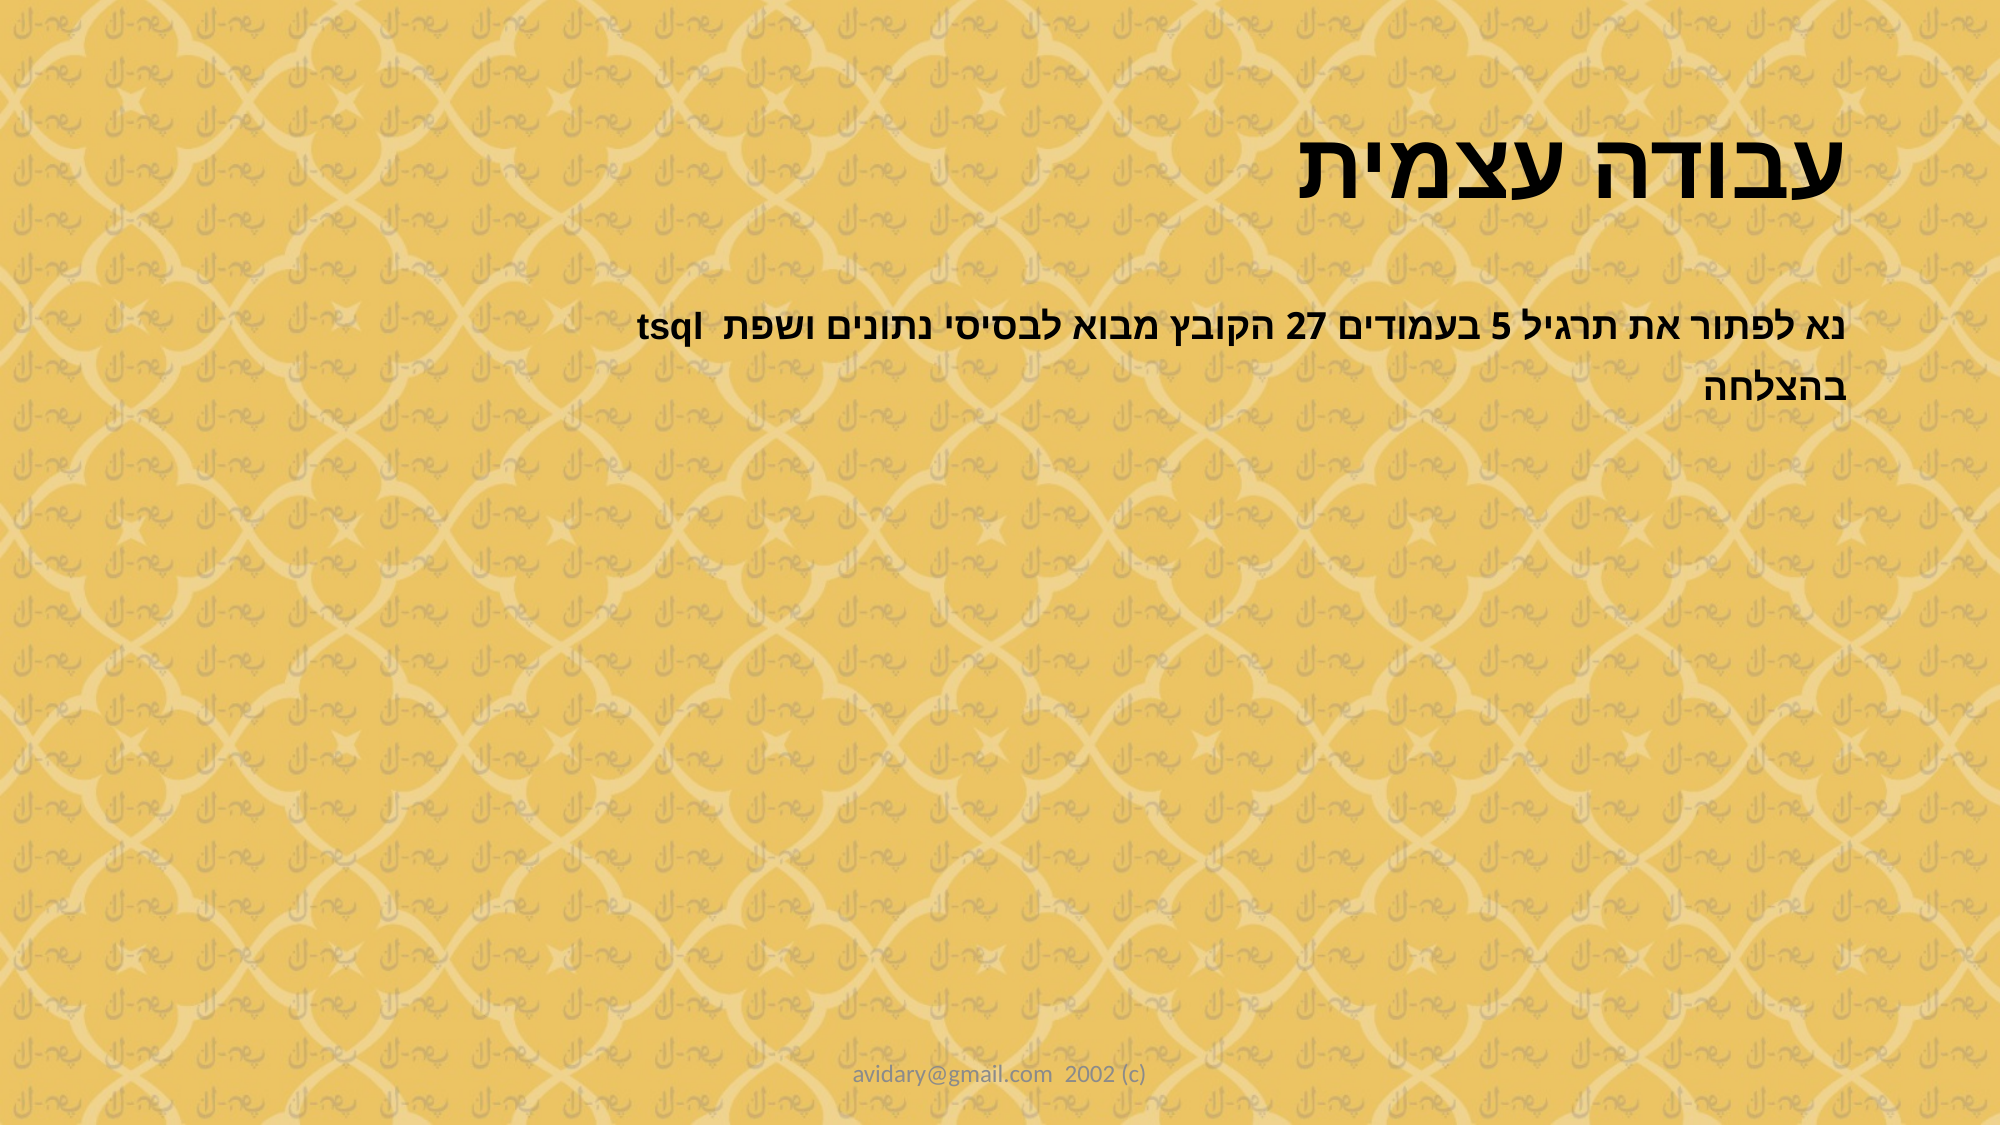

# עבודה עצמית
נא לפתור את תרגיל 5 בעמודים 27 הקובץ מבוא לבסיסי נתונים ושפת  tsql
בהצלחה

avidary@gmail.com  2002 (c)